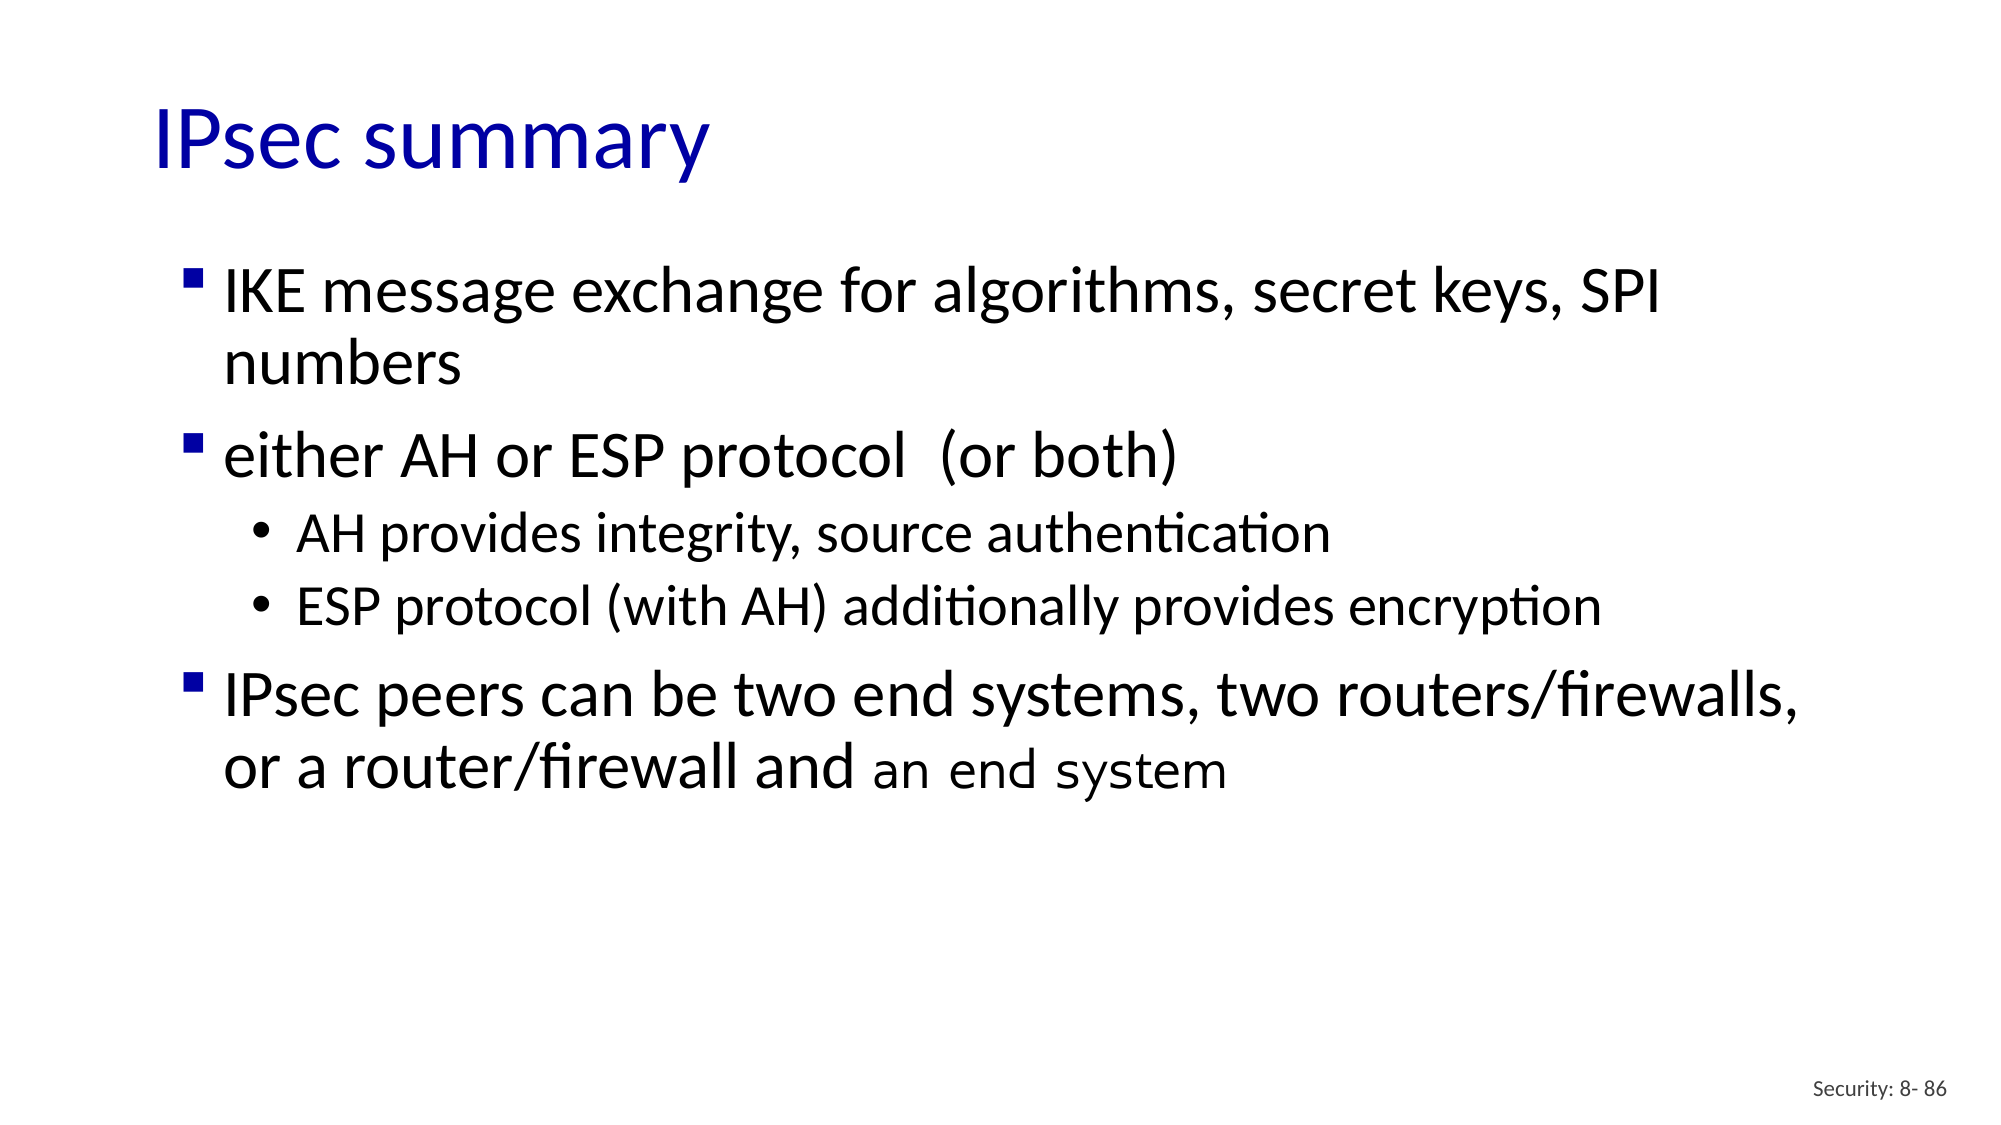

IPsec summary
IKE message exchange for algorithms, secret keys, SPI numbers
either AH or ESP protocol  (or both)
AH provides integrity, source authentication
ESP protocol (with AH) additionally provides encryption
IPsec peers can be two end systems, two routers/firewalls, or a router/firewall and an end system
Security: 8- 86